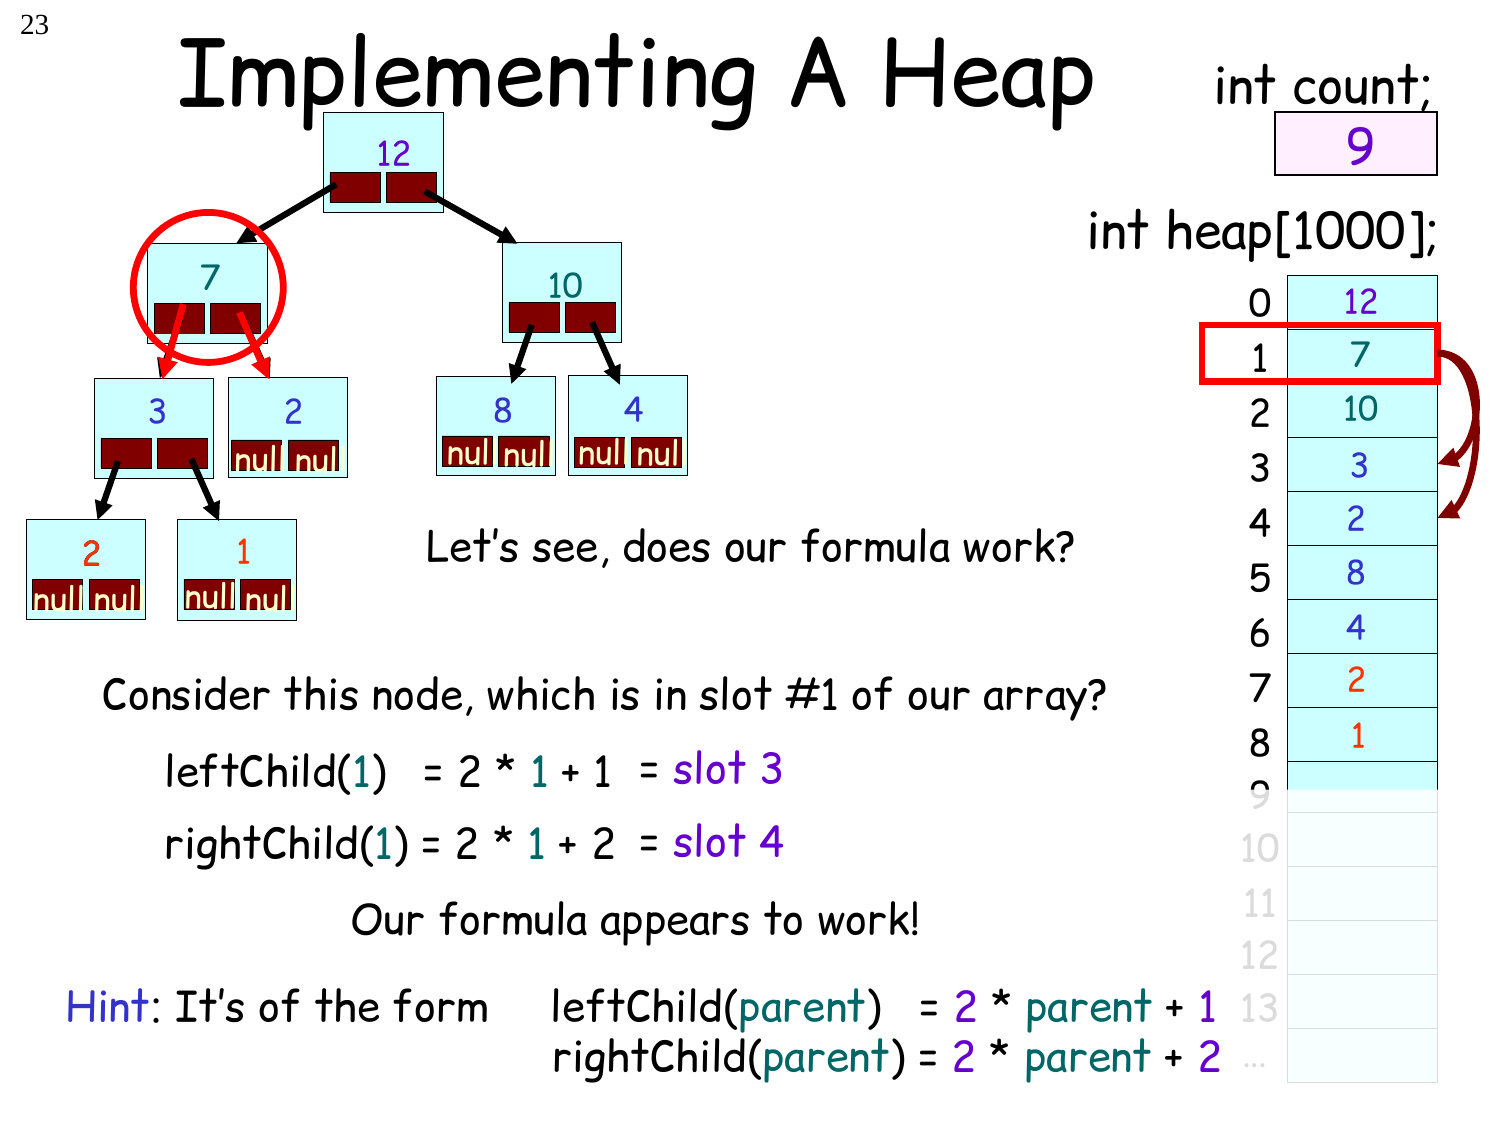

# Implementing A Heap
23
int count;

9

12

10
7

8
3
4
2
null
null
null
null
null
null

1
2
2

null
null
null
null

int heap[1000];
0

1

2

3

4

5

6

7

8

9

10

11

12

13
…

12

7
10
3
2
Let’s see, does our formula work?
8
4
2
Consider this node, which is in slot #1 of our array?
1
= slot 3
leftChild(1)   = 2 * 1 + 1

= slot 4
rightChild(1) = 2 * 1 + 2
Our formula appears to work!
Hint: It’s of the form     leftChild(parent)   = 2 * parent + 1
                                       rightChild(parent) = 2 * parent + 2